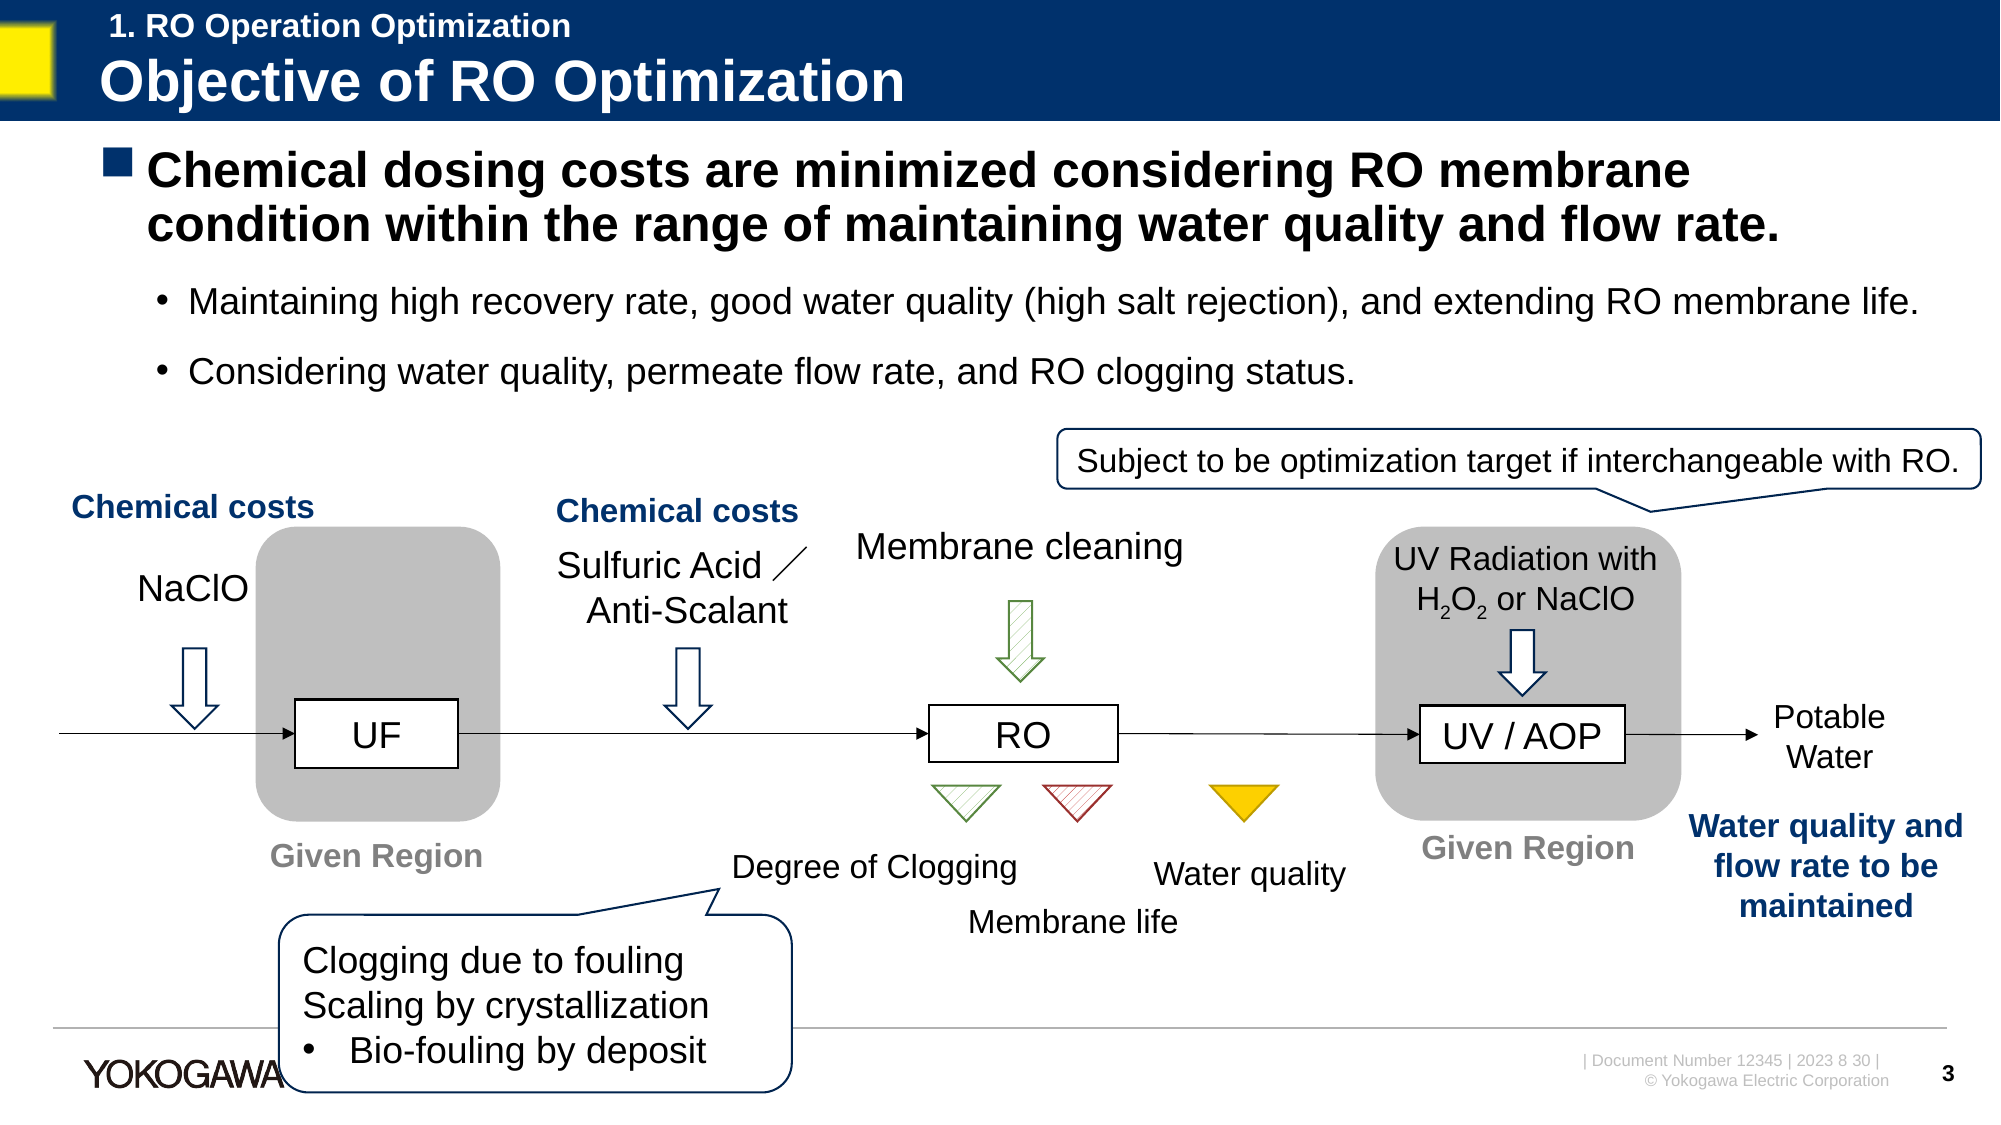

1. RO Operation Optimization
# Objective of RO Optimization
Chemical dosing costs are minimized considering RO membrane condition within the range of maintaining water quality and flow rate.
Maintaining high recovery rate, good water quality (high salt rejection), and extending RO membrane life.
Considering water quality, permeate flow rate, and RO clogging status.
Subject to be optimization target if interchangeable with RO.
Chemical costs
Chemical costs
Membrane cleaning

UV Radiation with H2O2 or NaClO
Sulfuric Acid／Anti-Scalant
NaClO

Potable Water
UF
RO
UV / AOP

Water quality and flow rate to be maintained
Given Region
Given Region
Degree of Clogging
Water quality
Membrane life
Clogging due to fouling
Scaling by crystallization
Bio-fouling by deposit
3